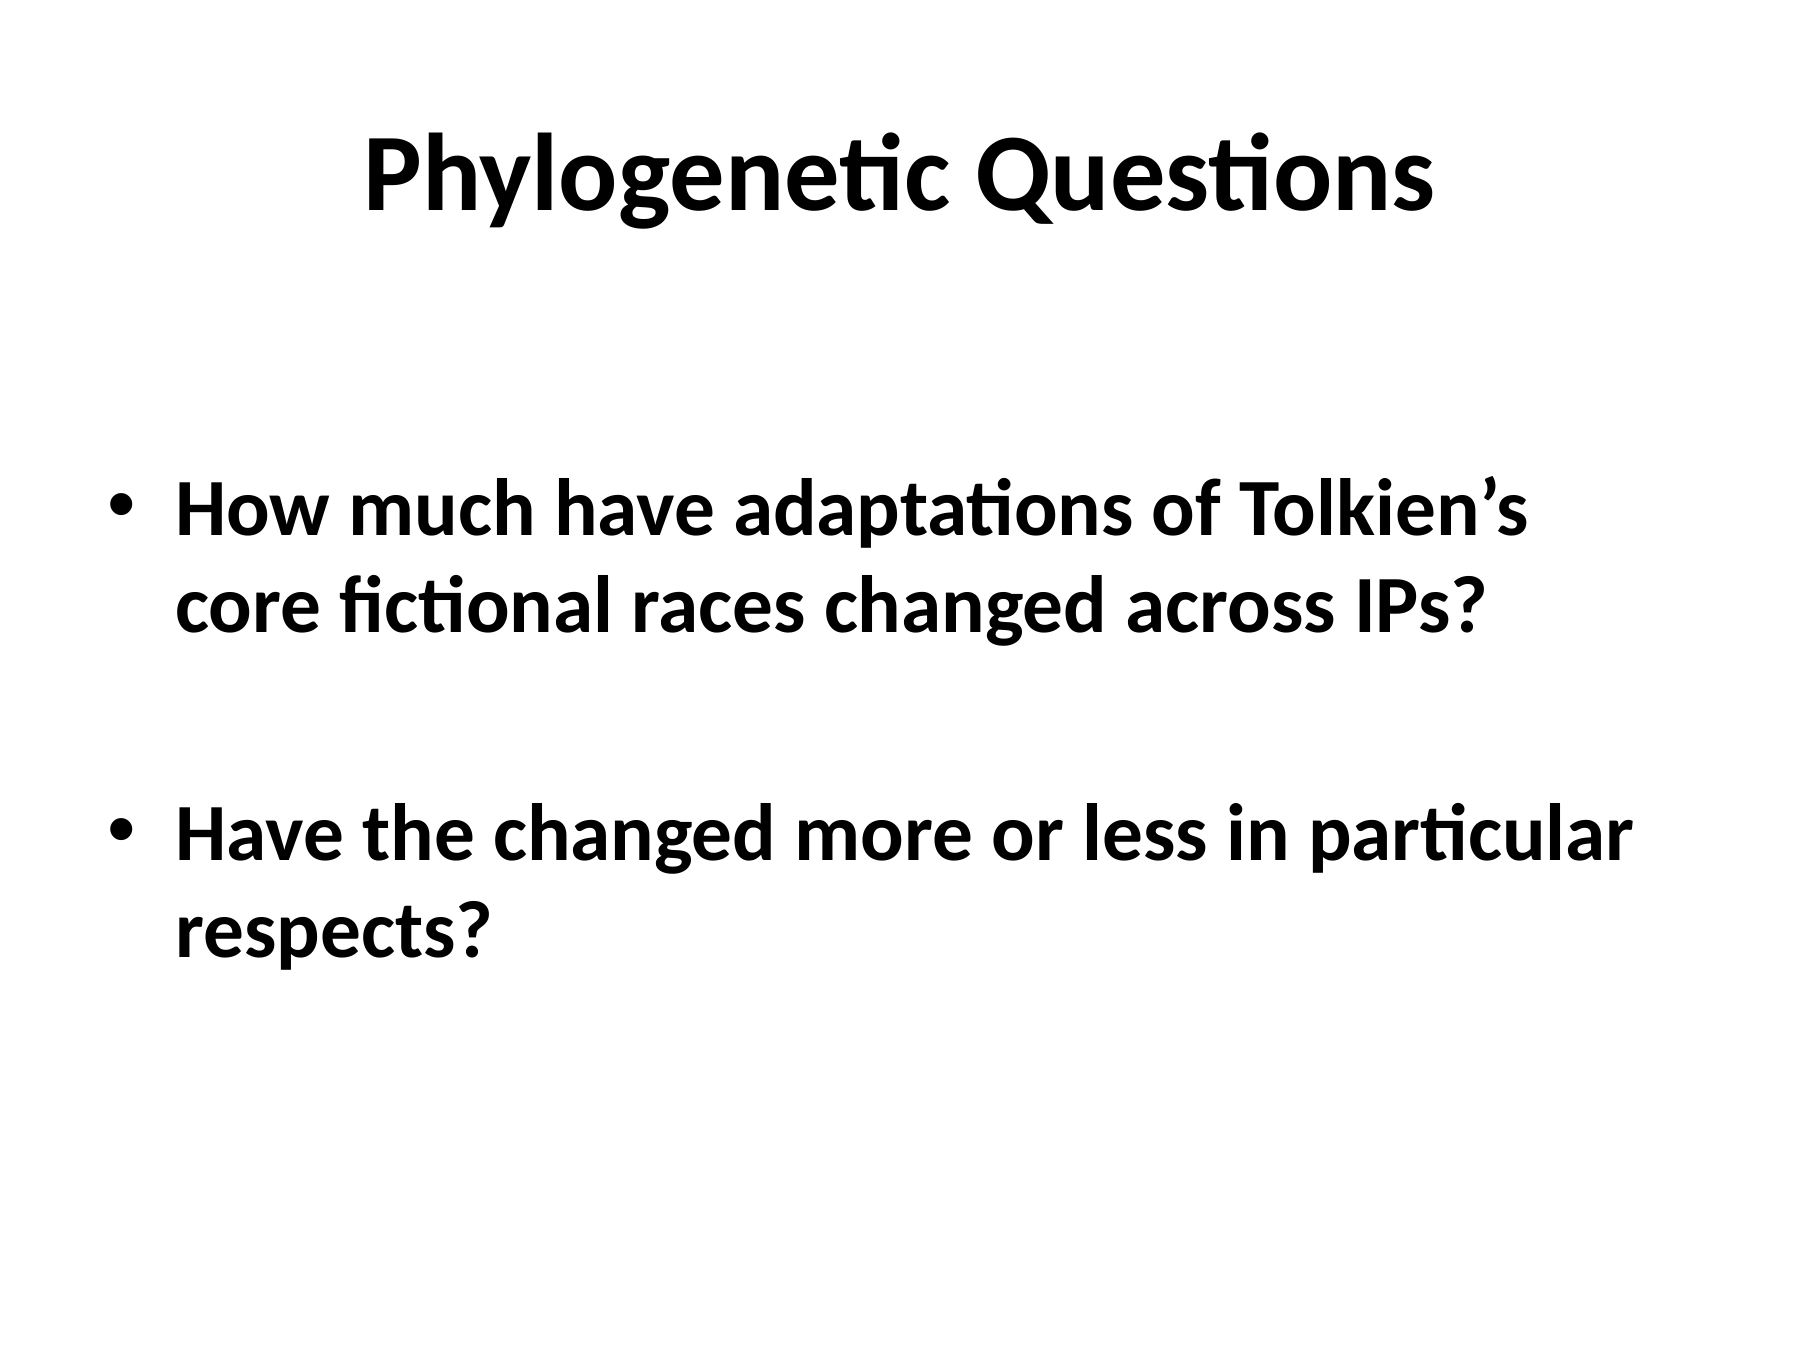

# Phylogenetic Questions
How much have adaptations of Tolkien’s core fictional races changed across IPs?

Have the changed more or less in particular respects?